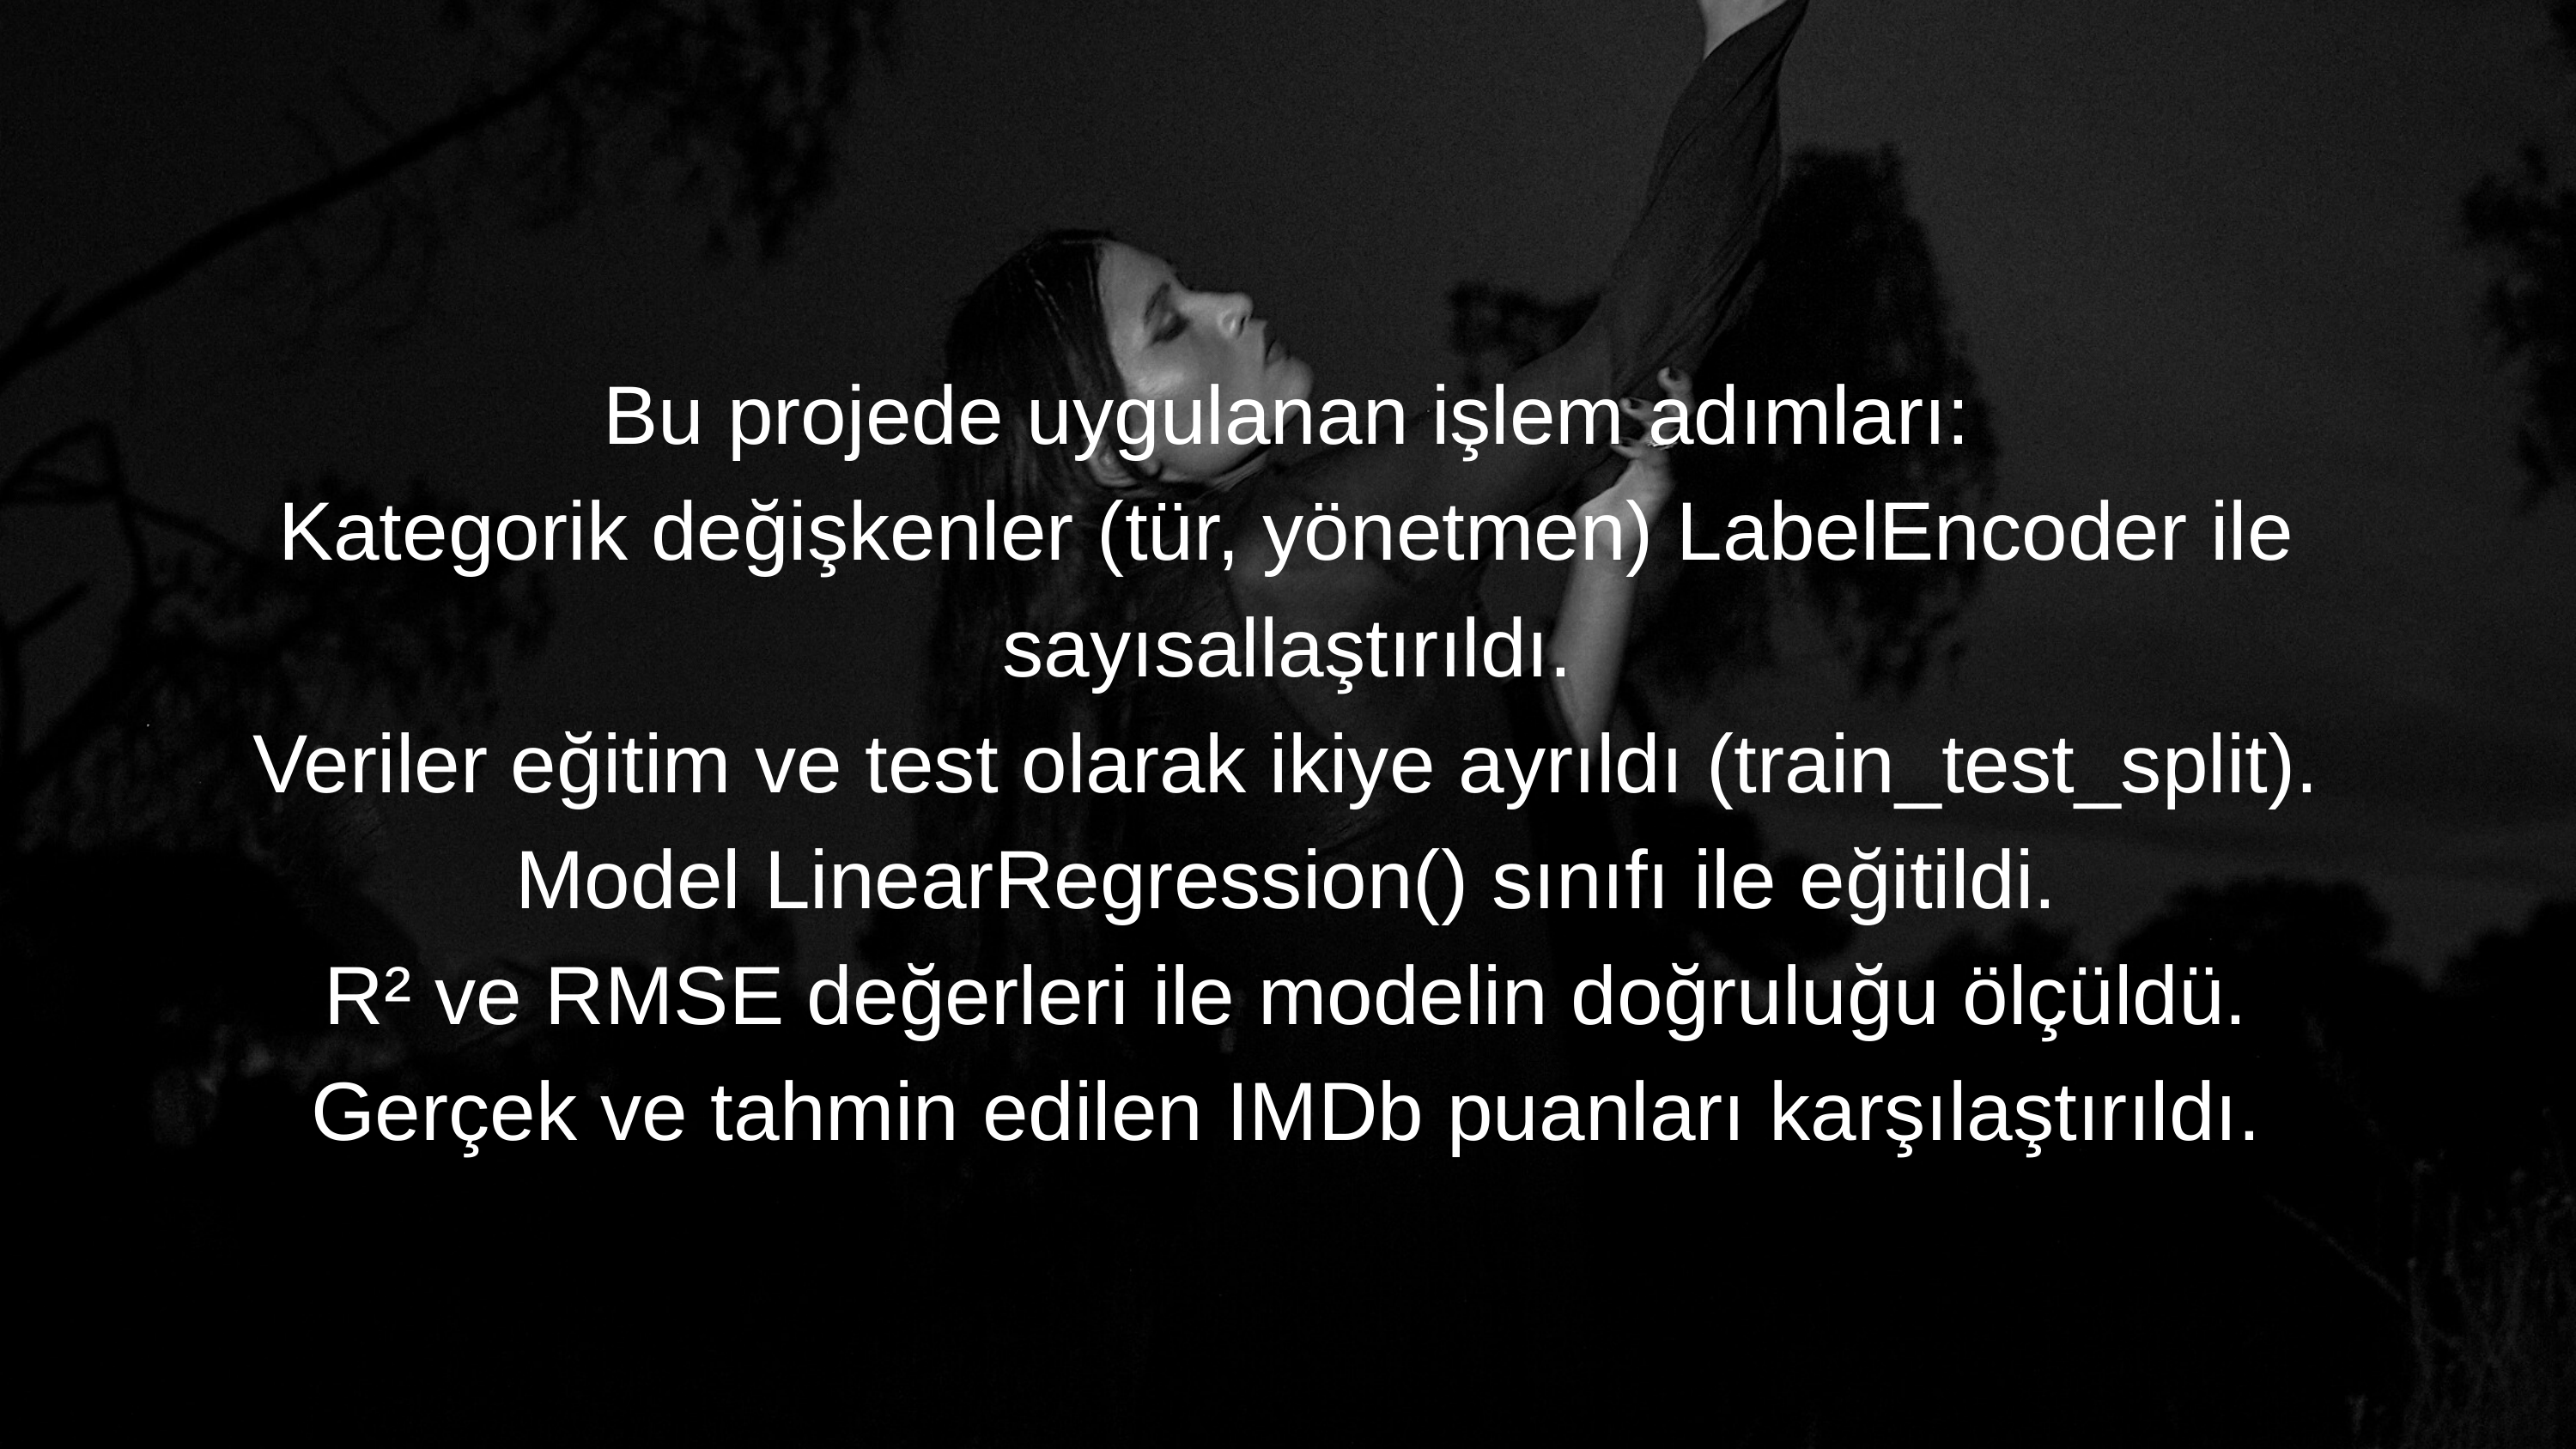

Bu projede uygulanan işlem adımları:
Kategorik değişkenler (tür, yönetmen) LabelEncoder ile sayısallaştırıldı.
Veriler eğitim ve test olarak ikiye ayrıldı (train_test_split).
Model LinearRegression() sınıfı ile eğitildi.
R² ve RMSE değerleri ile modelin doğruluğu ölçüldü.
Gerçek ve tahmin edilen IMDb puanları karşılaştırıldı.